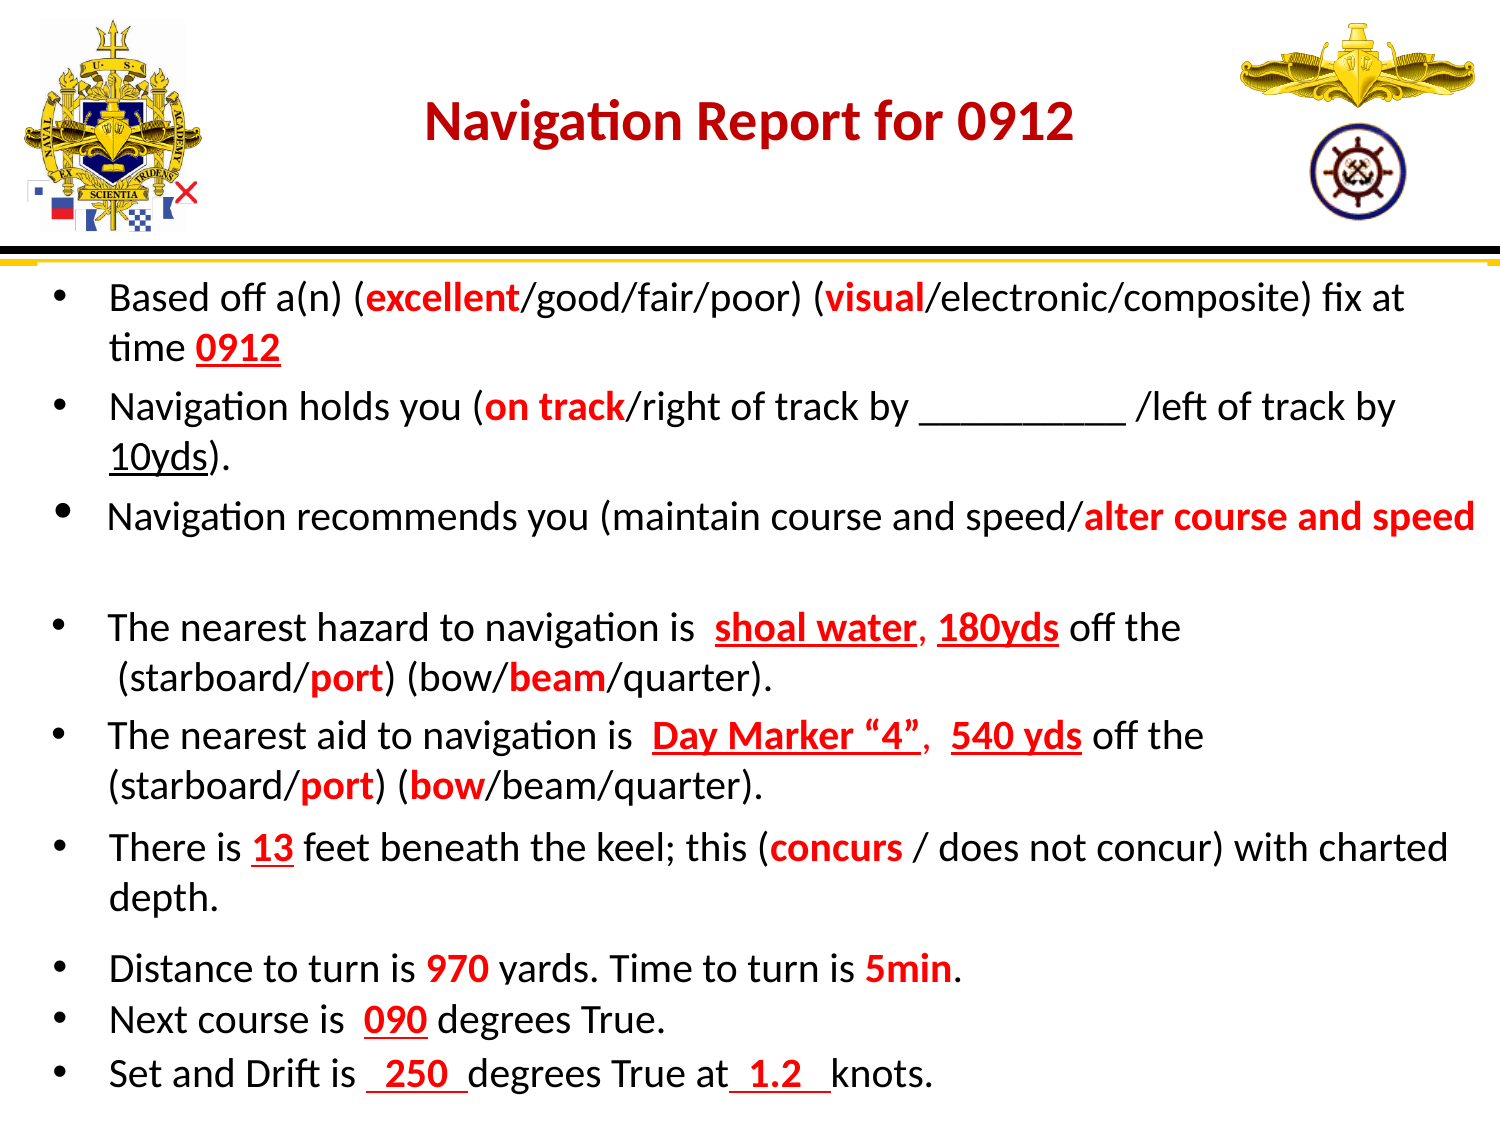

Navigation Report for 0912
Based off a(n) (excellent/good/fair/poor) (visual/electronic/composite) fix at time ______
navigation holds you (on track/right of track by __________ /left of track by __________).
Navigation recommends you (maintain course and speed/alter course and speed to  _________  to regain track).
The nearest hazard to navigation is _________________, _________ yards off the (starboard/port) (bow/beam/quarter).
The nearest aid to navigation is _________________, _________ yards off the (starboard/port) (bow/beam/quarter).
There is ______ feet beneath the keel; this (concurs / does not concur) with charted depth.
Distance to turn is ___________ yards. Time to turn is __________________.
Next course is __________________ degrees True.
Set and Drift is __________________degrees True at ________________knots.
Based off a(n) (excellent/good/fair/poor) (visual/electronic/composite) fix at time 0912

Navigation holds you (on track/right of track by __________ /left of track by  10yds).
Navigation recommends you (maintain course and speed/alter course and speed
to 144°  6.4kts to compensate for current).
The nearest hazard to navigation is  shoal water, 180yds off the
 (starboard/port) (bow/beam/quarter).
The nearest aid to navigation is  Day Marker “4”,  540 yds off the (starboard/port) (bow/beam/quarter).
There is 13 feet beneath the keel; this (concurs / does not concur) with charted depth.
Distance to turn is 970 yards. Time to turn is 5min.
Next course is  090 degrees True.
Set and Drift is   250  degrees True at  1.2   knots.